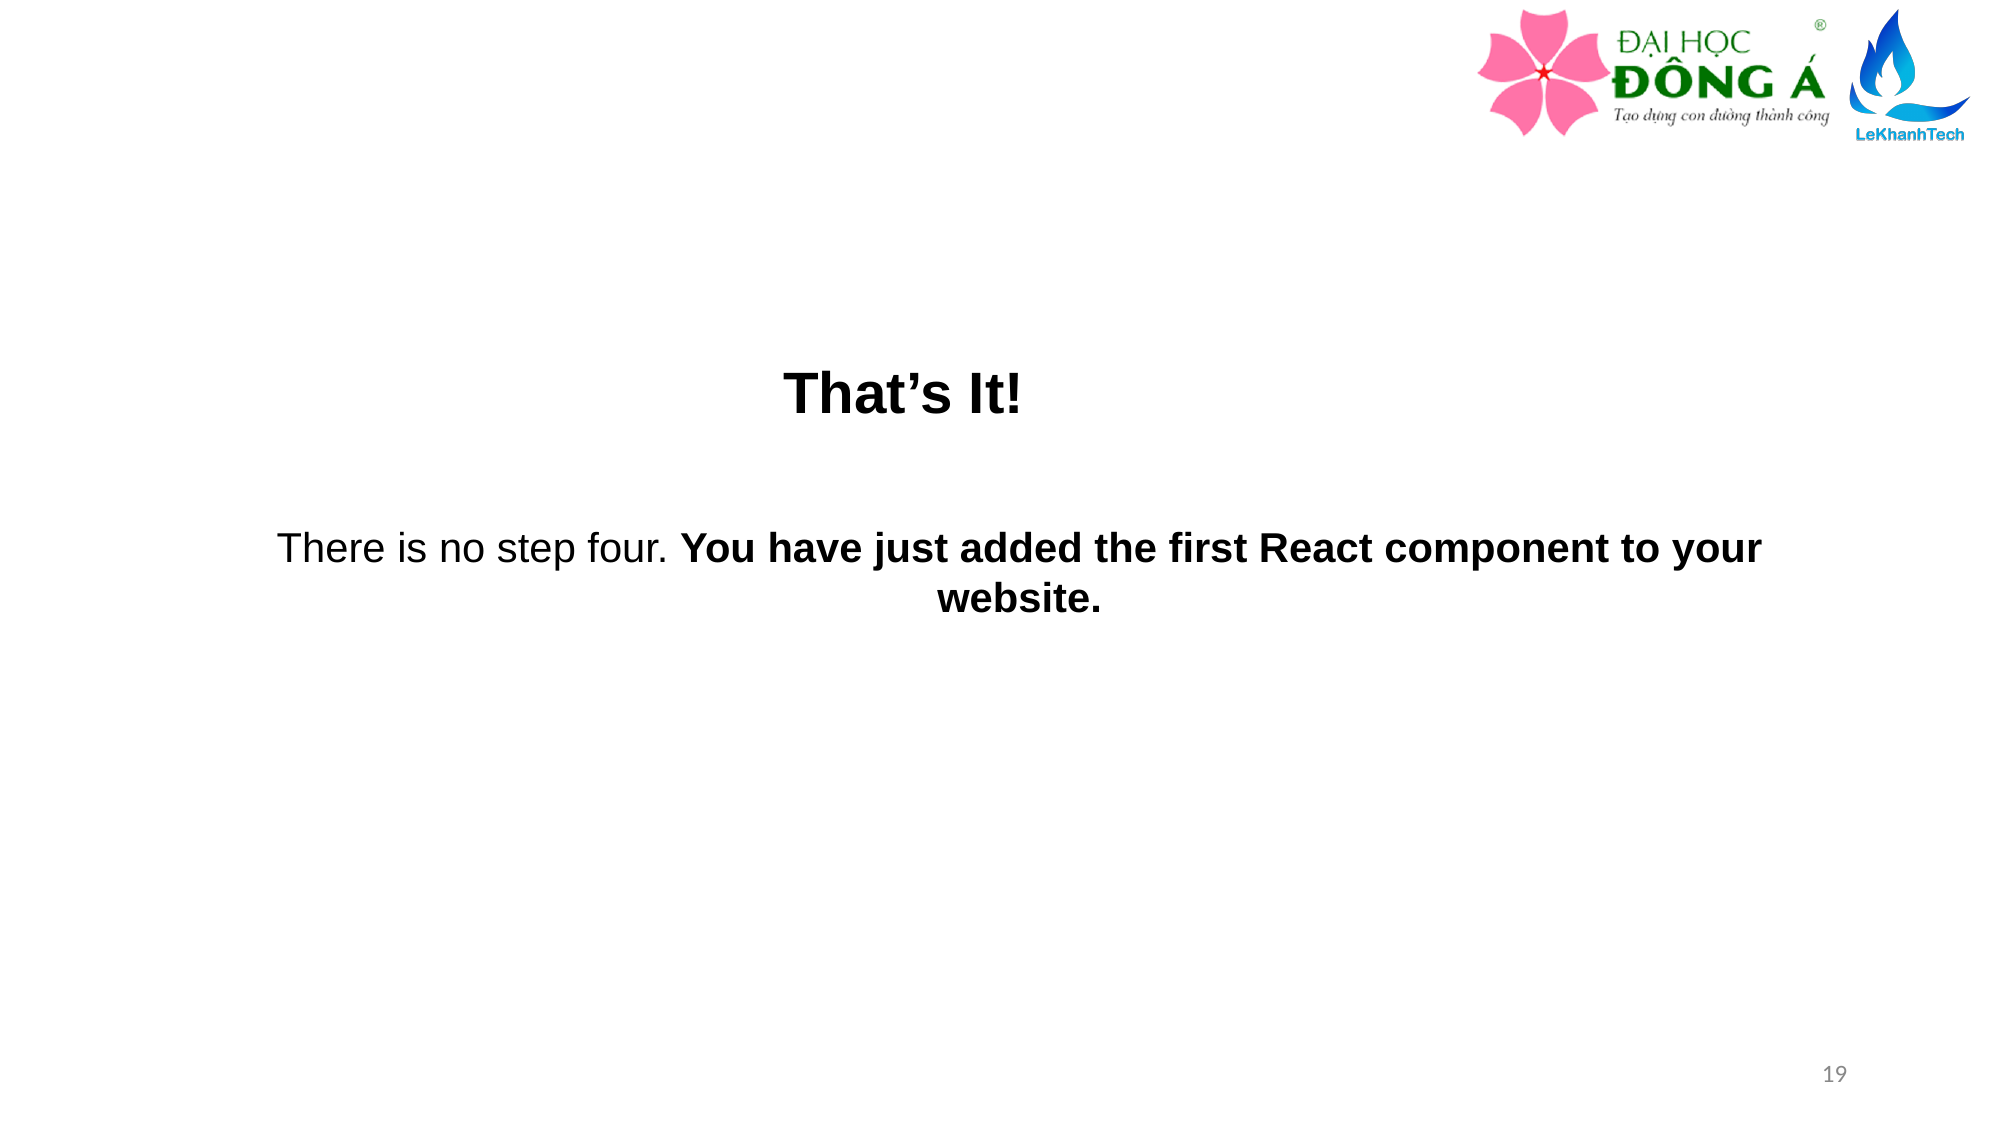

That’s It!
There is no step four. You have just added the first React component to your website.
19